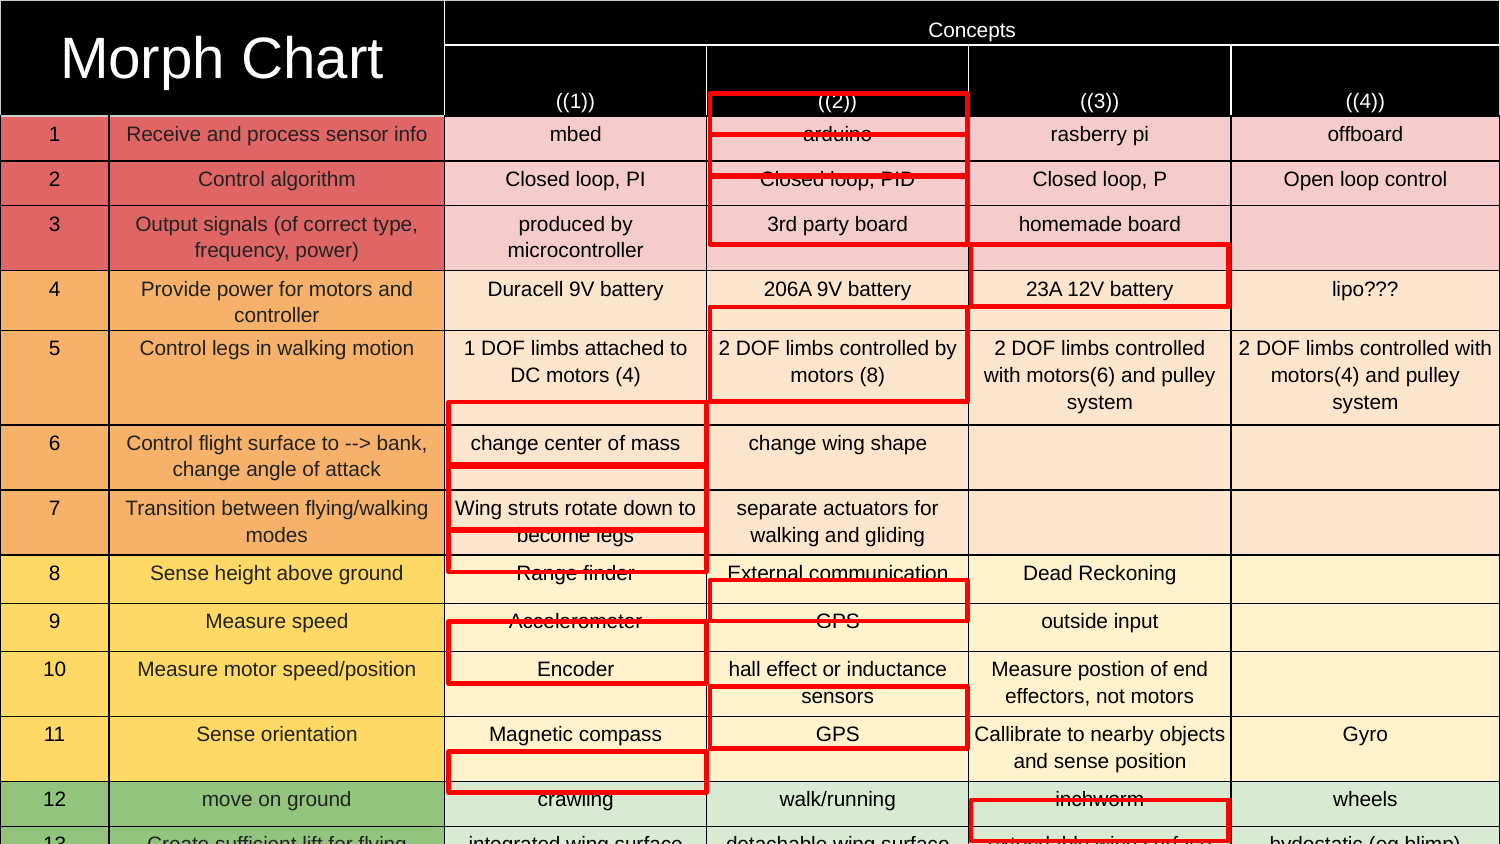

| Morph Chart |  | Concepts |  |  |  |
| --- | --- | --- | --- | --- | --- |
|  |  | ((1)) | ((2)) | ((3)) | ((4)) |
| 1 | Receive and process sensor info | mbed | arduino | rasberry pi | offboard |
| 2 | Control algorithm | Closed loop, PI | Closed loop, PID | Closed loop, P | Open loop control |
| 3 | Output signals (of correct type, frequency, power) | produced by microcontroller | 3rd party board | homemade board |  |
| 4 | Provide power for motors and controller | Duracell 9V battery | 206A 9V battery | 23A 12V battery | lipo??? |
| 5 | Control legs in walking motion | 1 DOF limbs attached to DC motors (4) | 2 DOF limbs controlled by motors (8) | 2 DOF limbs controlled with motors(6) and pulley system | 2 DOF limbs controlled with motors(4) and pulley system |
| 6 | Control flight surface to --> bank, change angle of attack | change center of mass | change wing shape |  |  |
| 7 | Transition between flying/walking modes | Wing struts rotate down to become legs | separate actuators for walking and gliding |  |  |
| 8 | Sense height above ground | Range finder | External communication | Dead Reckoning |  |
| 9 | Measure speed | Accelerometer | GPS | outside input |  |
| 10 | Measure motor speed/position | Encoder | hall effect or inductance sensors | Measure postion of end effectors, not motors |  |
| 11 | Sense orientation | Magnetic compass | GPS | Callibrate to nearby objects and sense position | Gyro |
| 12 | move on ground | crawling | walk/running | inchworm | wheels |
| 13 | Create sufficient lift for flying | integrated wing surface | detachable wing surface | extendable wing surface | hydostatic (eg blimp) |